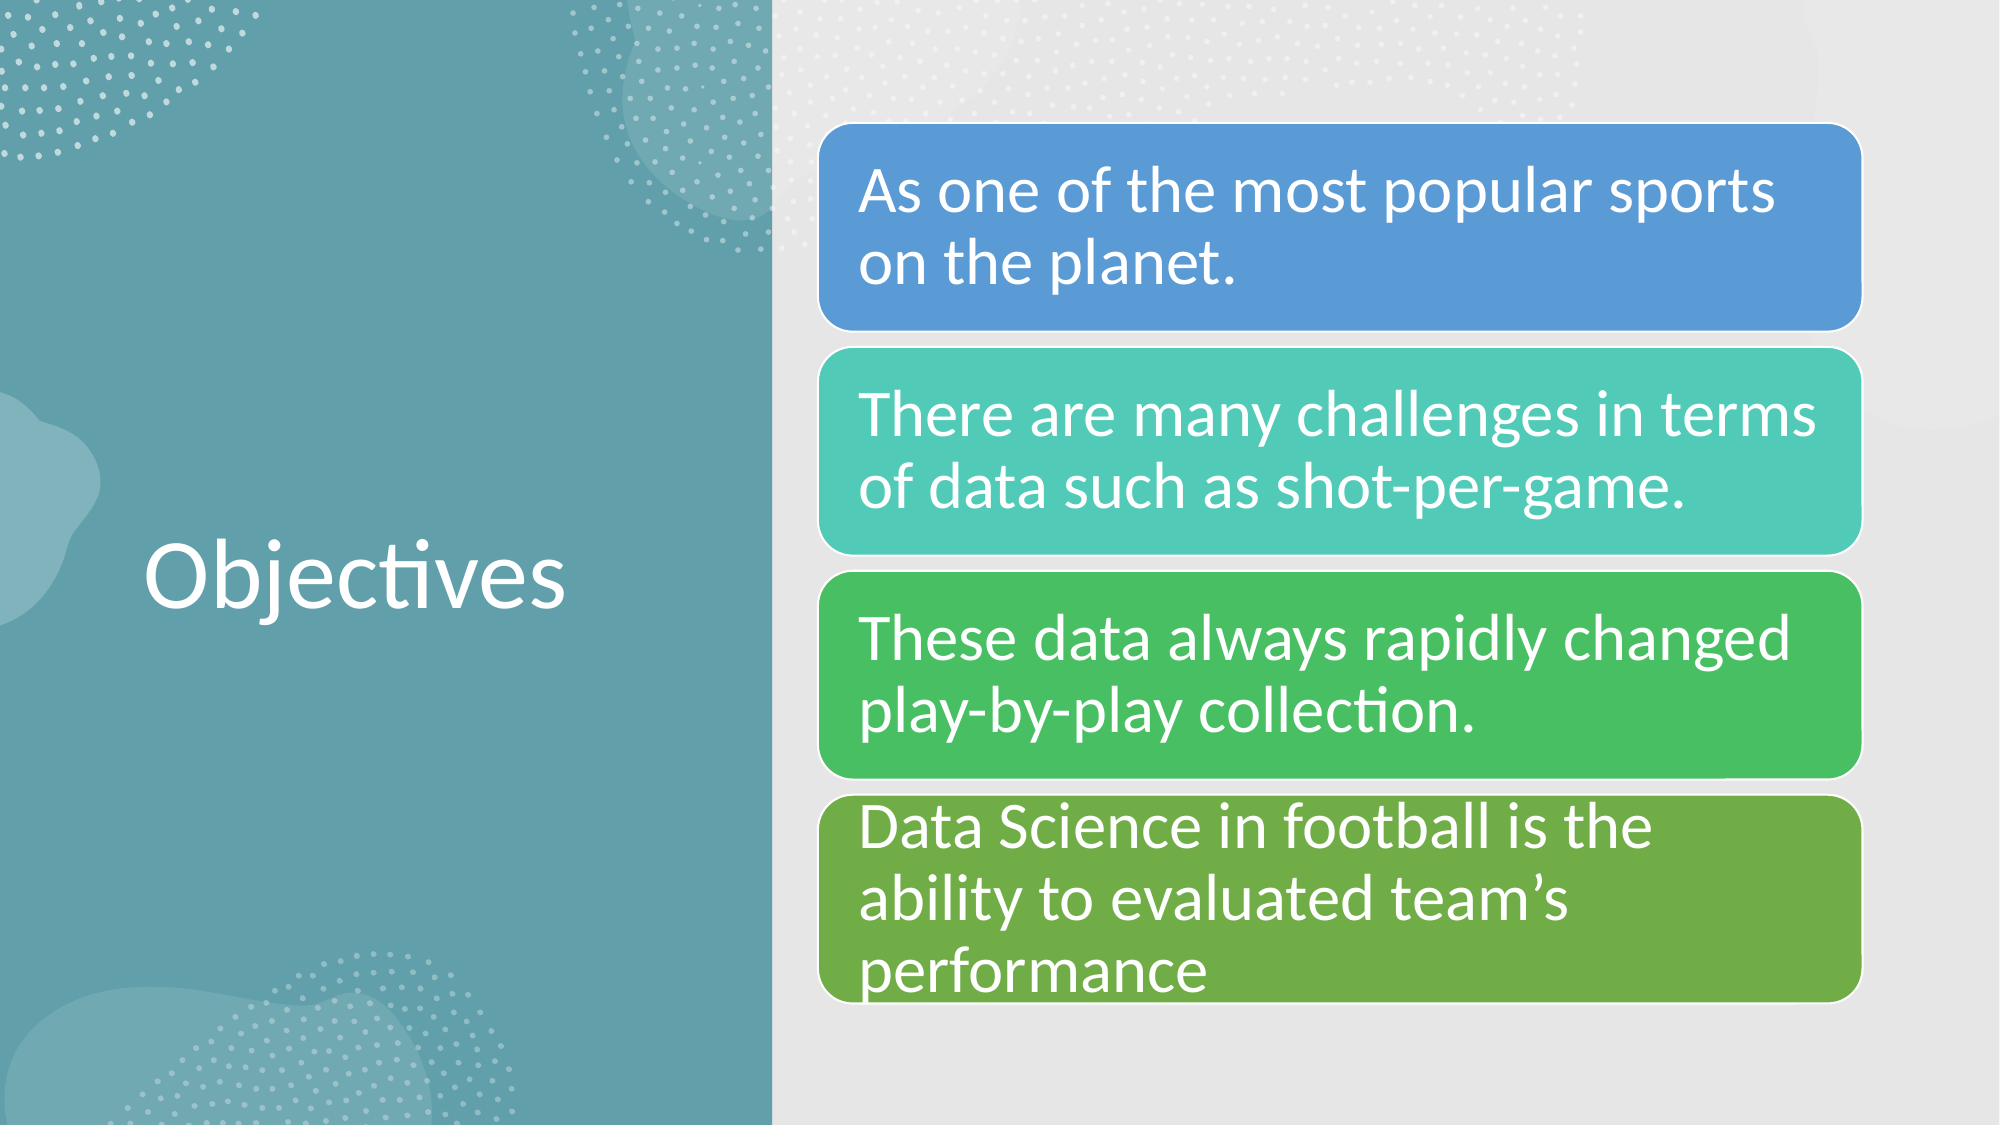

As one of the most popular sports on the planet.
There are many challenges in terms of data such as shot-per-game.
These data always rapidly changed play-by-play collection.
Data Science in football is the ability to evaluated team’s performance
# Objectives